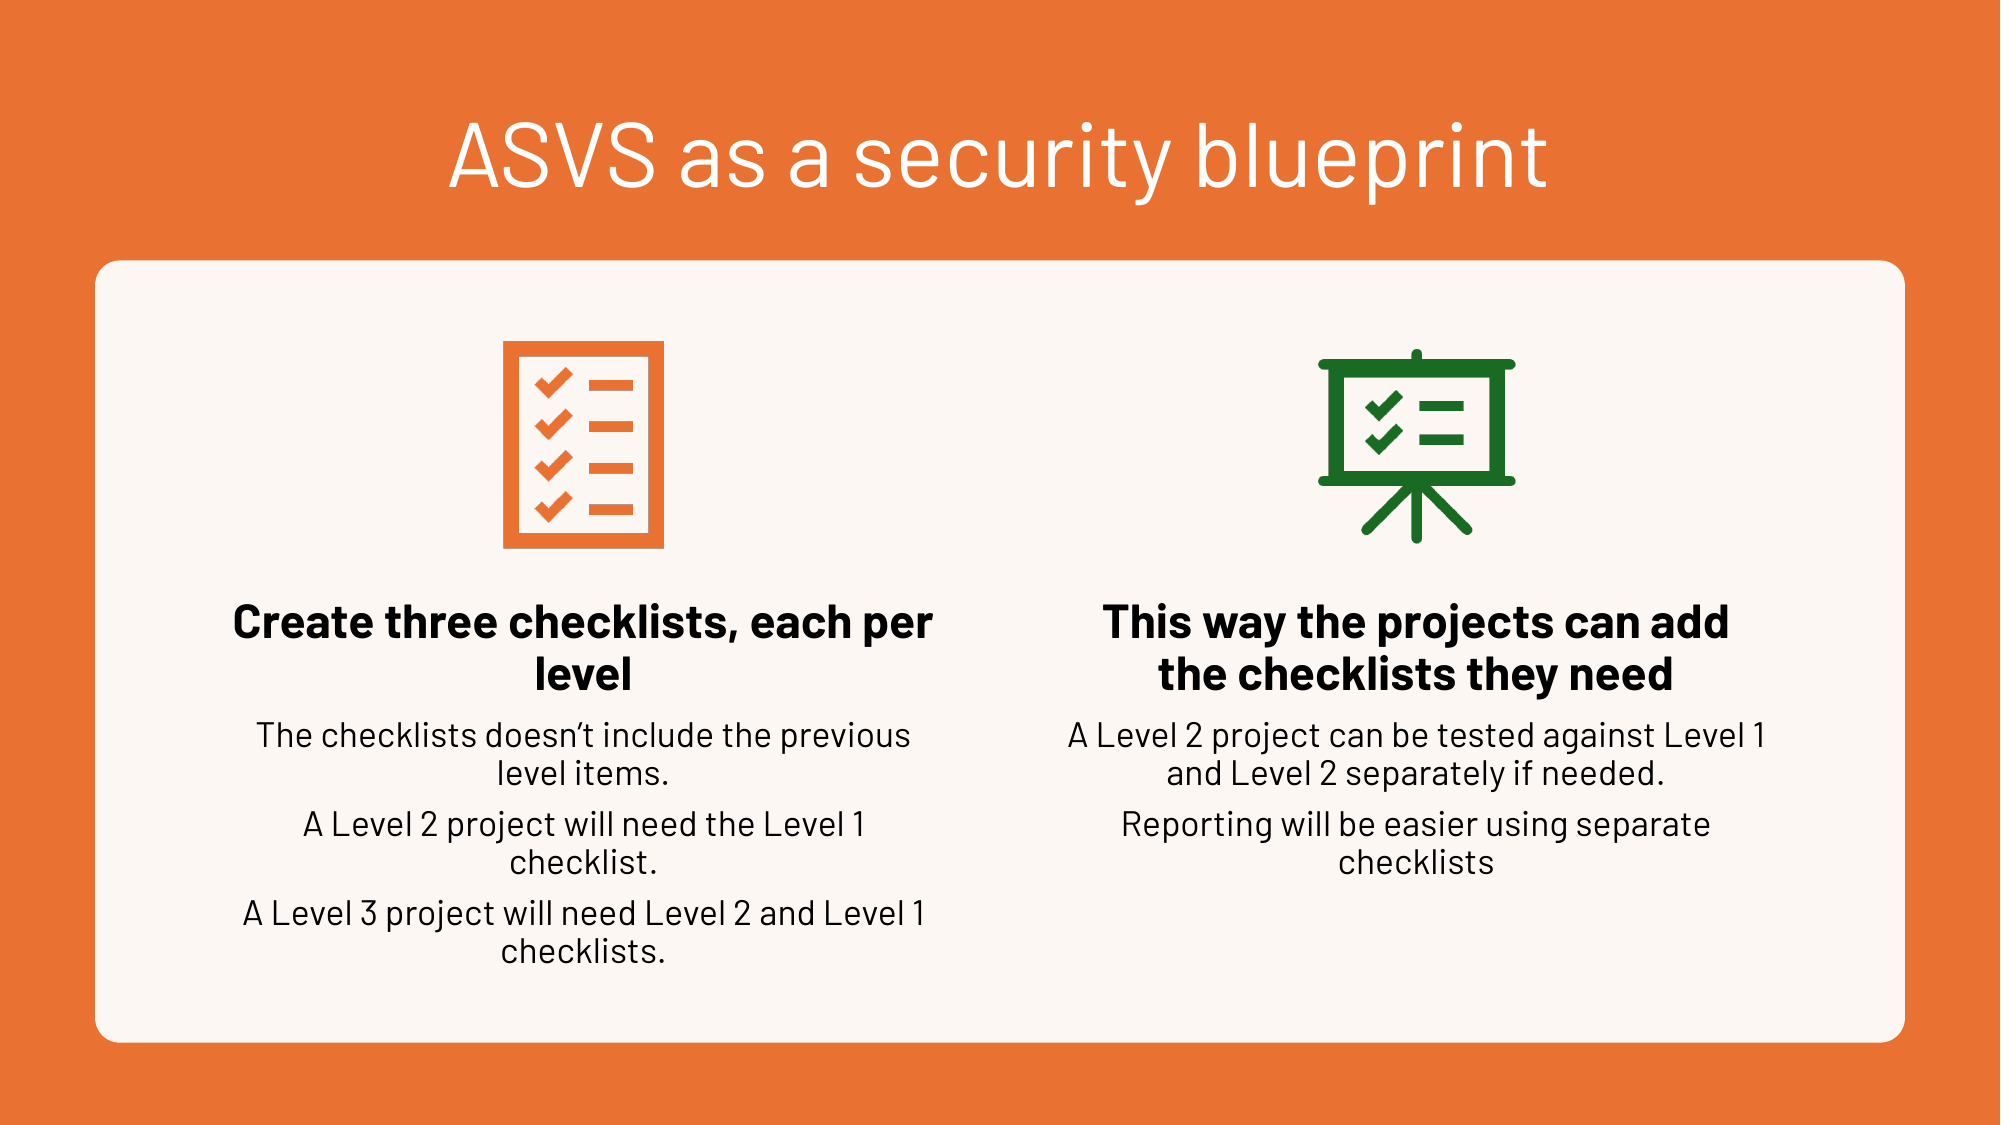

# ASVS as a security blueprint

Create three checklists, each per level
The checklists doesn’t include the previous level items.
A Level 2 project will need the Level 1 checklist.
A Level 3 project will need Level 2 and Level 1 checklists.
This way the projects can add the checklists they need
A Level 2 project can be tested against Level 1 and Level 2 separately if needed.
Reporting will be easier using separate checklists